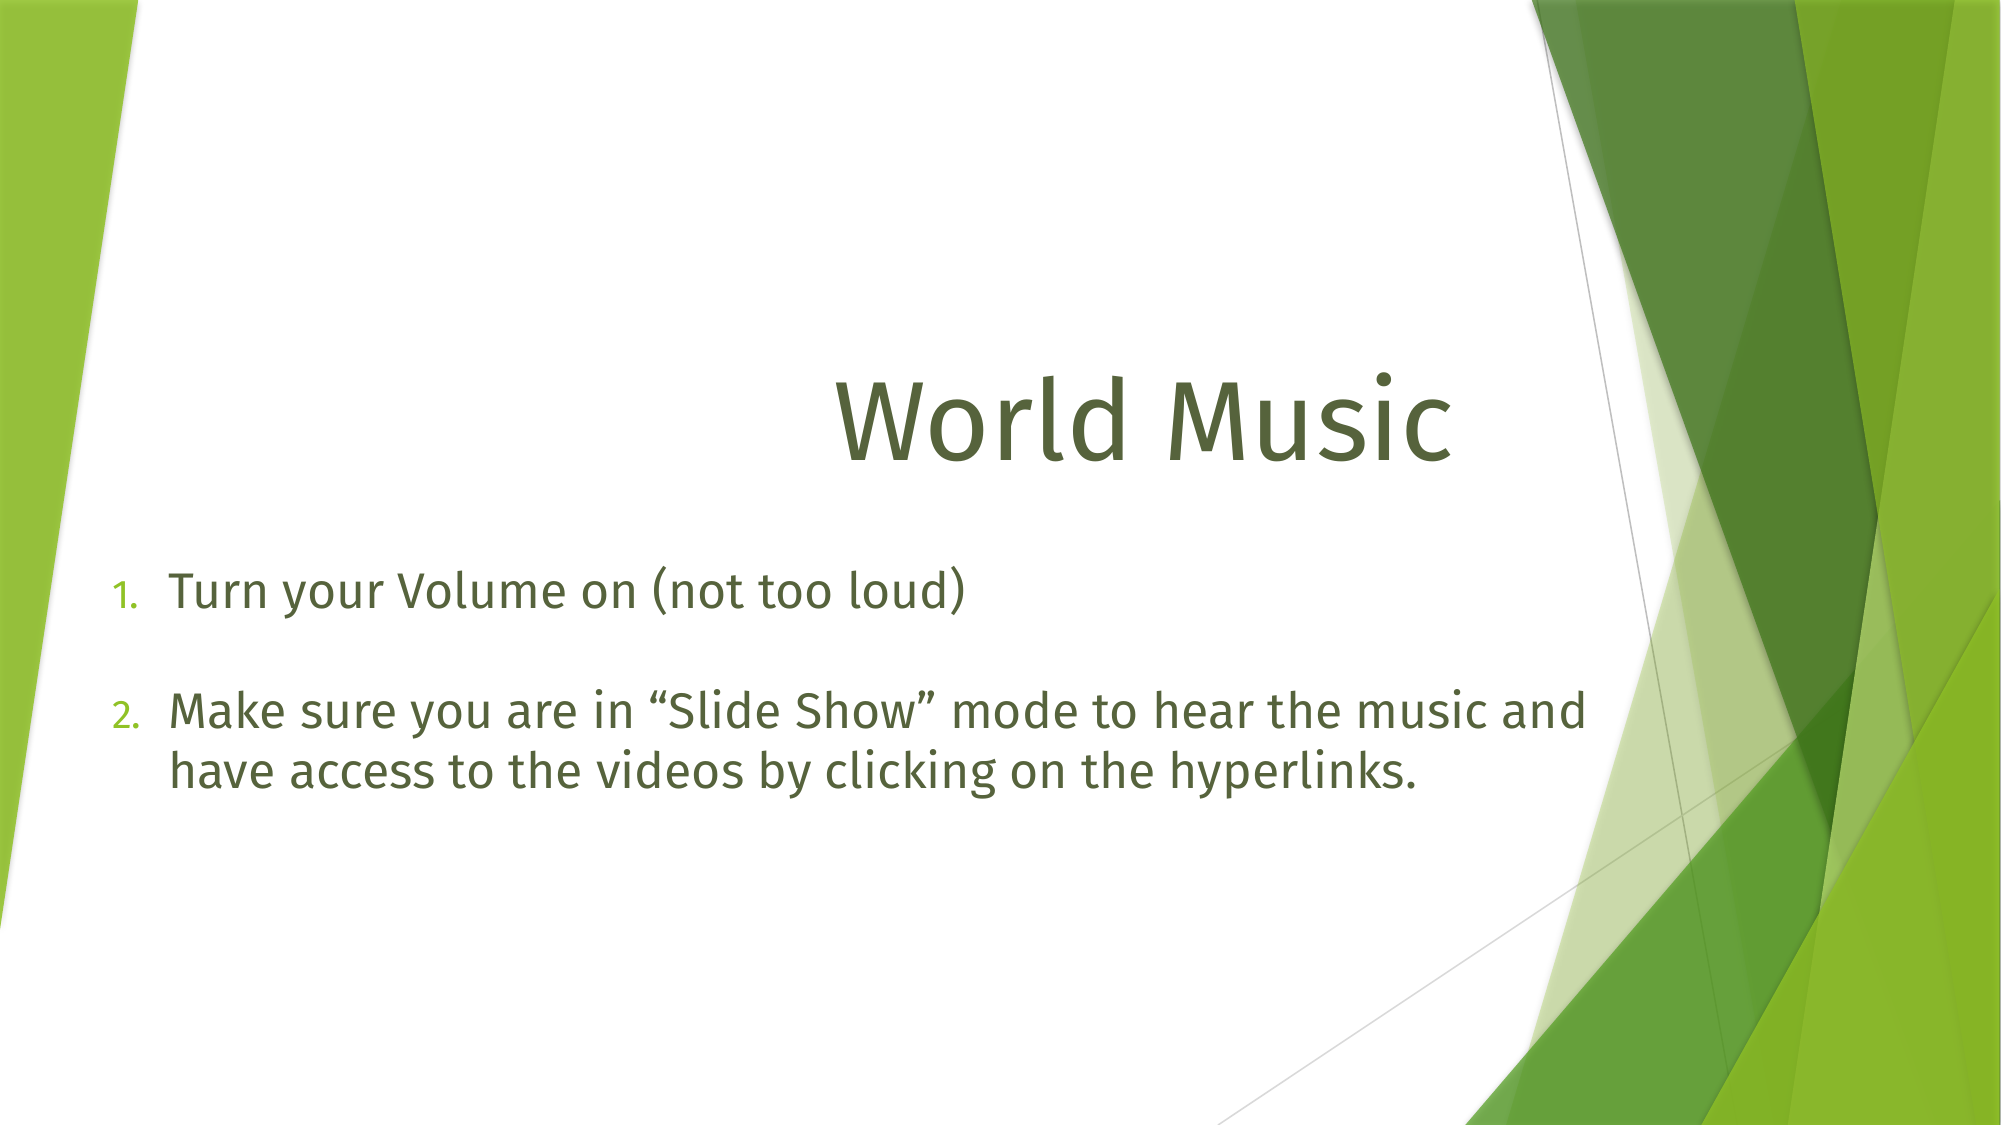

# World Music

Turn your Volume on (not too loud)
Make sure you are in “Slide Show” mode to hear the music and have access to the videos by clicking on the hyperlinks.